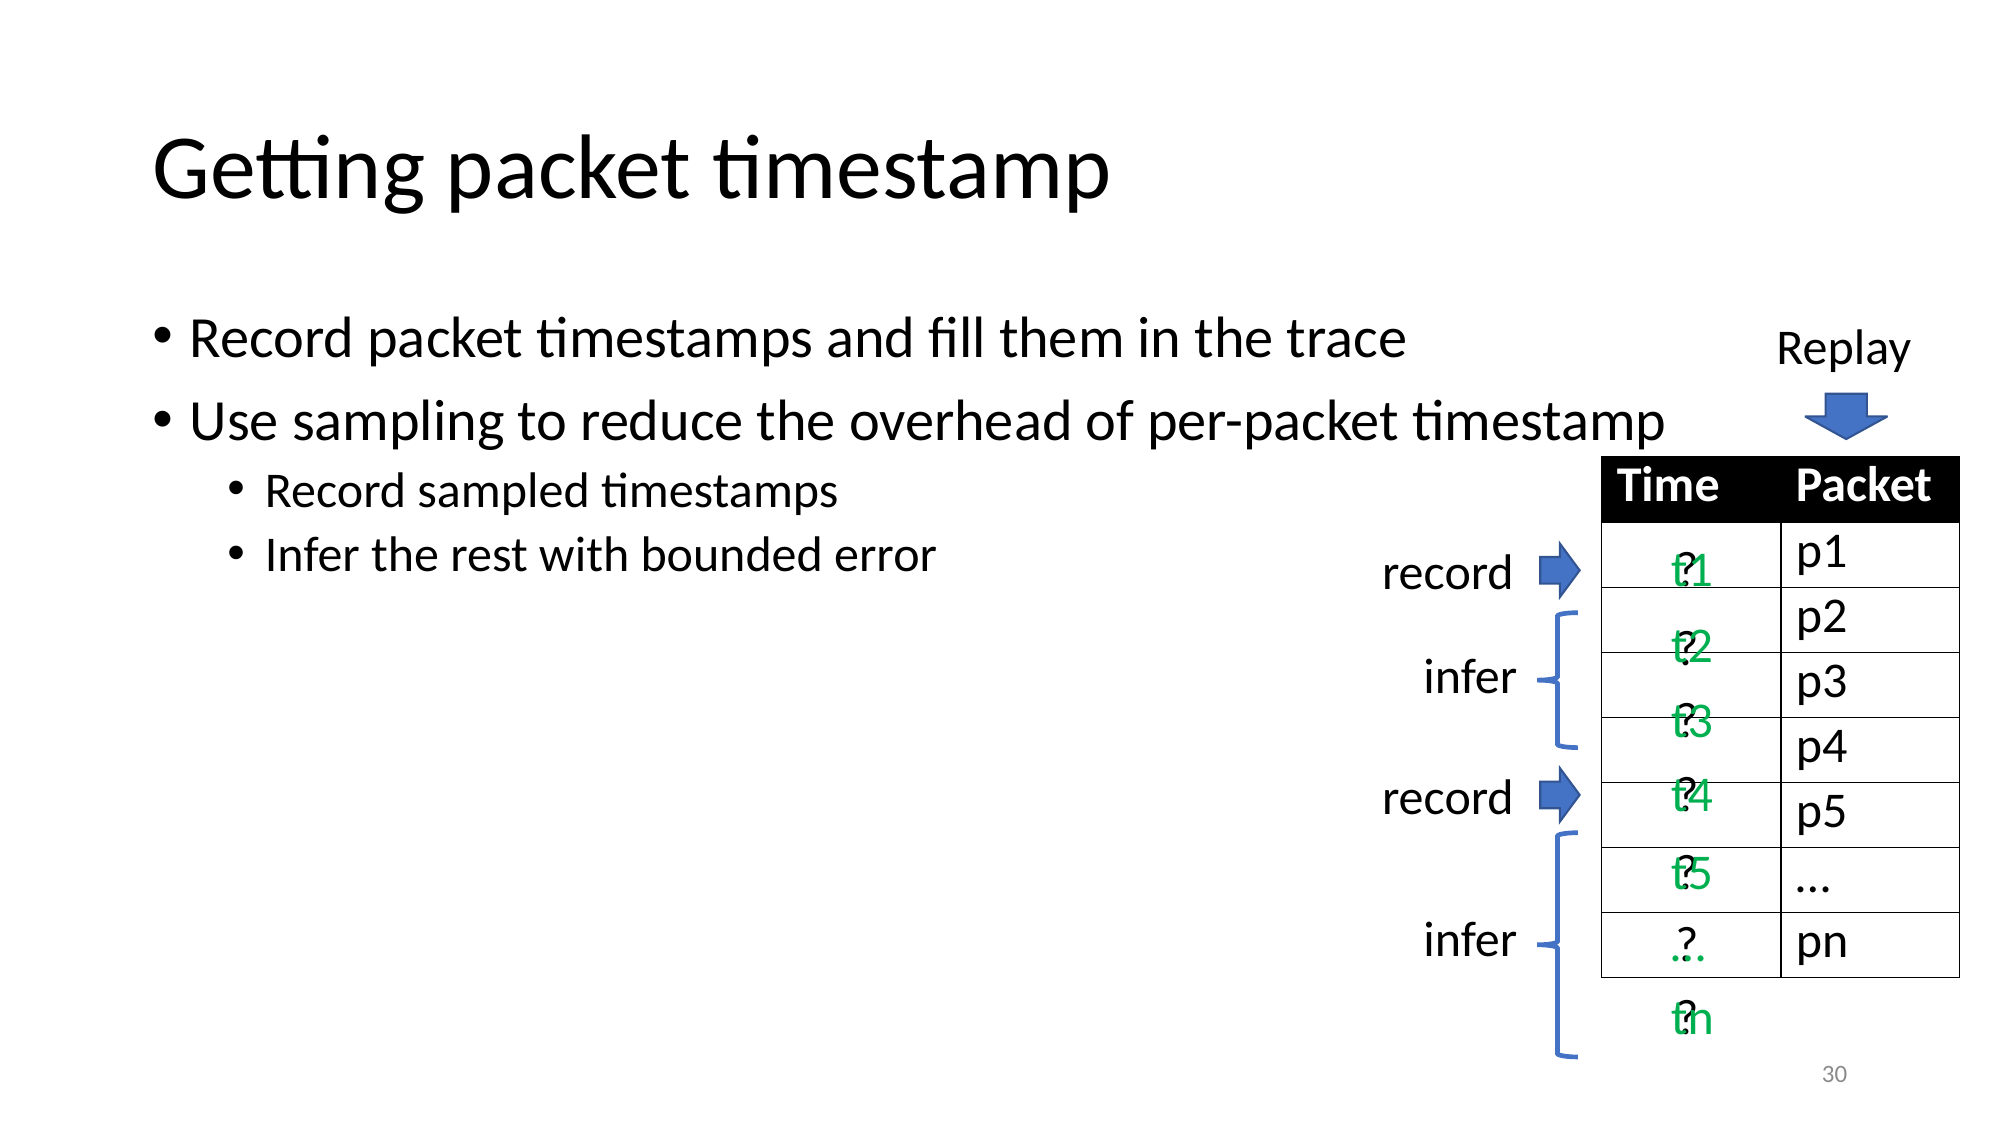

# Getting packet timestamp
Record packet timestamps and fill them in the trace
Use sampling to reduce the overhead of per-packet timestamp
Record sampled timestamps
Infer the rest with bounded error
Replay

| Time | Packet |
| --- | --- |
|  | p1 |
|  | p2 |
|  | p3 |
|  | p4 |
|  | p5 |
|  | … |
|  | pn |
t1
t2
t3
t4
t5
…
tn
?
?
?
?
?
?
?
record

infer
record

infer
30